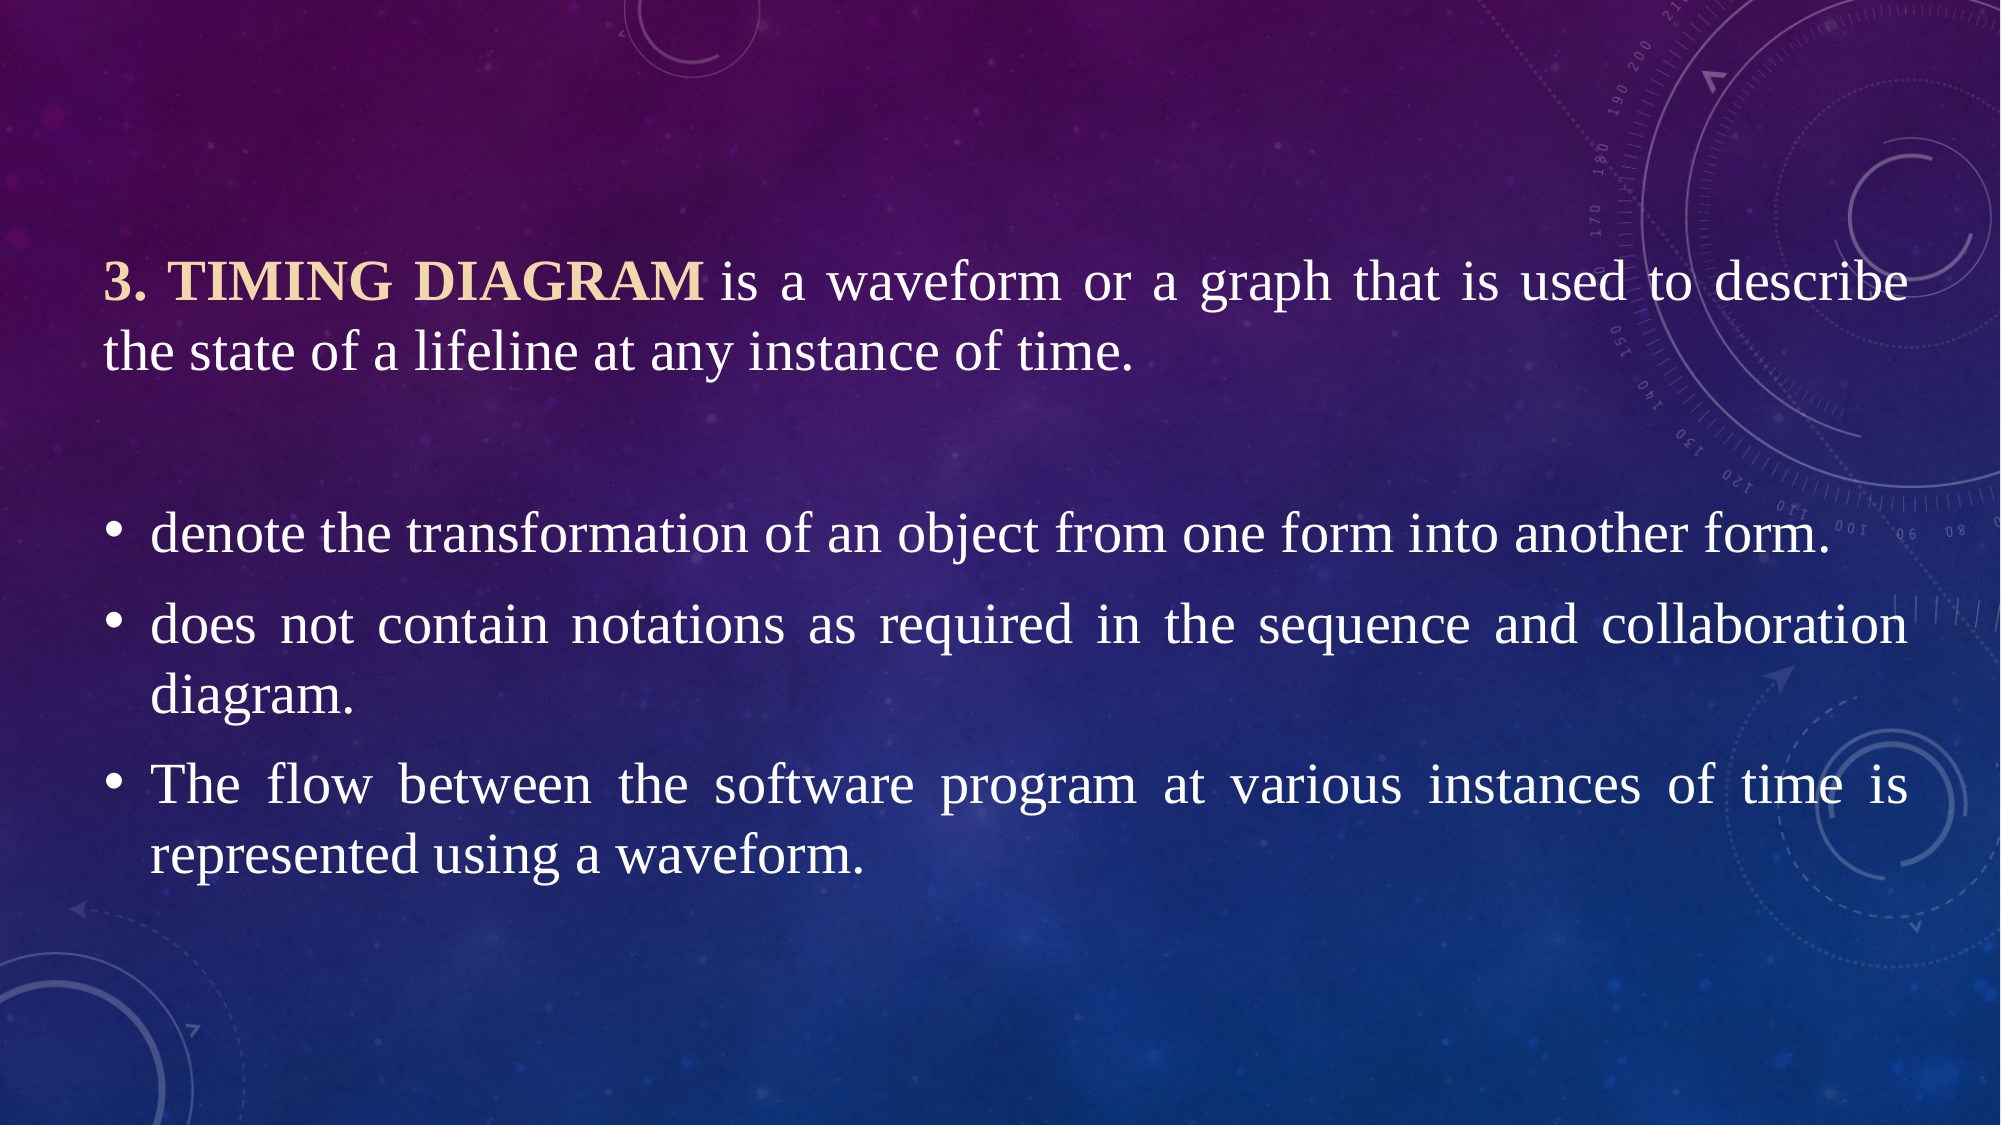

3. TIMING DIAGRAM is a waveform or a graph that is used to describe the state of a lifeline at any instance of time.

denote the transformation of an object from one form into another form.
does not contain notations as required in the sequence and collaboration diagram.
The flow between the software program at various instances of time is represented using a waveform.